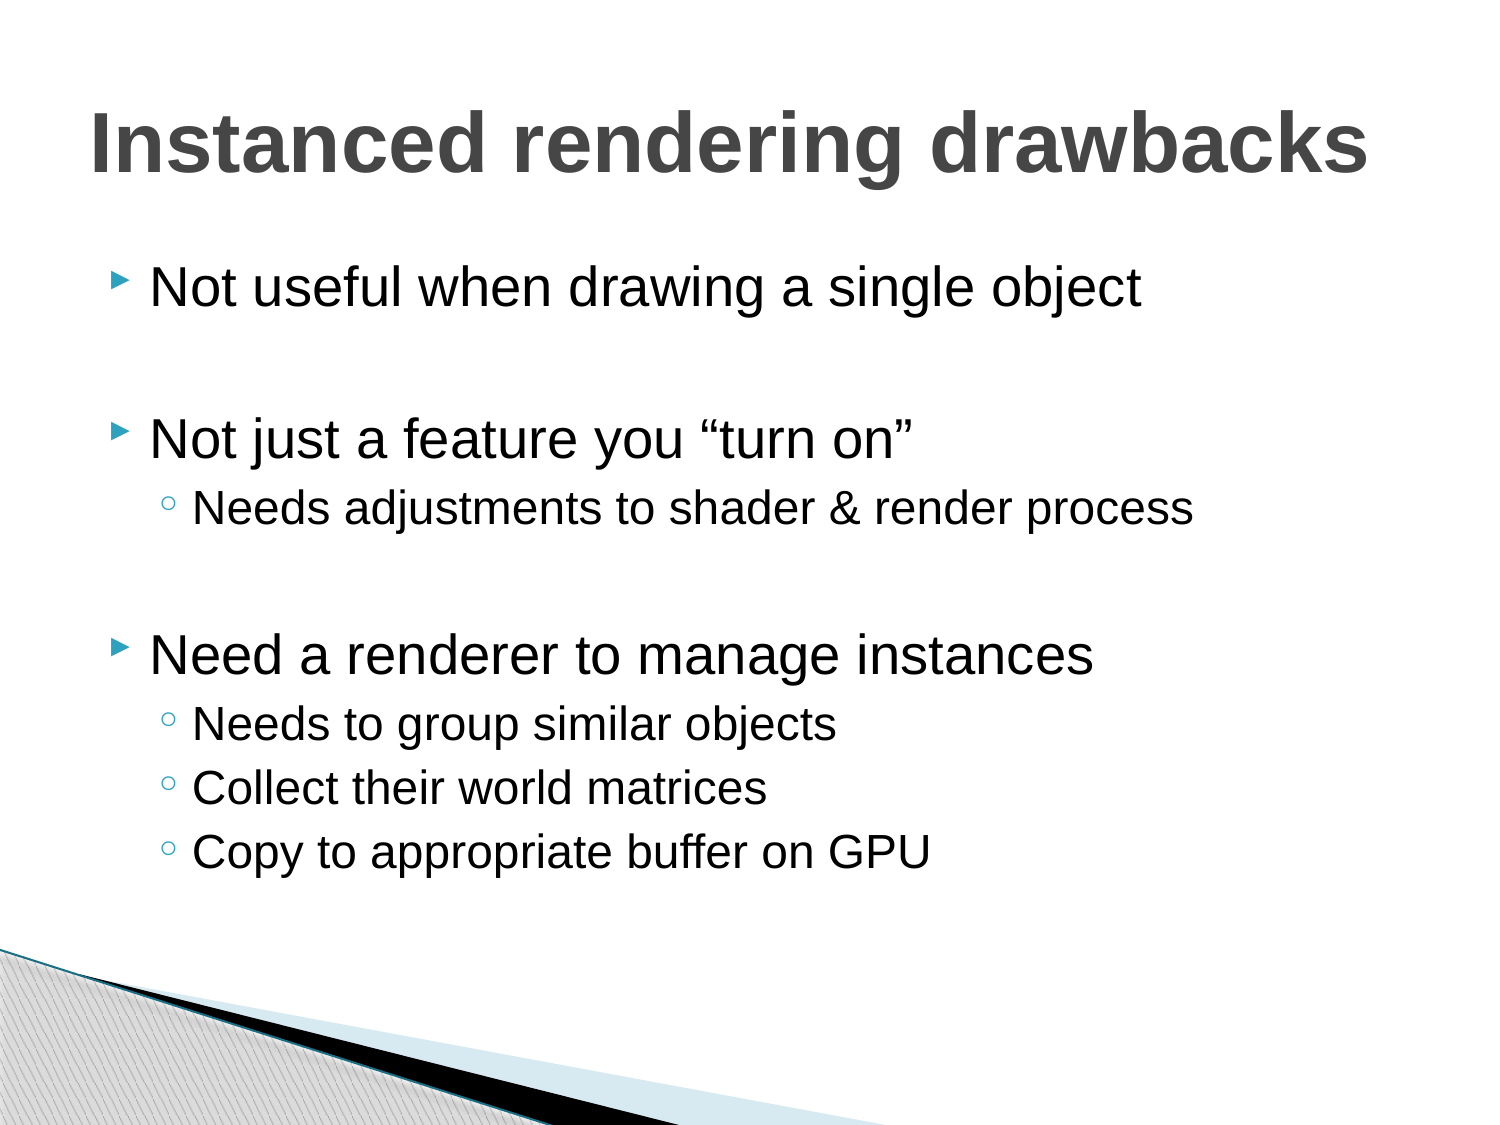

# Instanced rendering drawbacks
Not useful when drawing a single object

Not just a feature you “turn on”
Needs adjustments to shader & render process

Need a renderer to manage instances
Needs to group similar objects
Collect their world matrices
Copy to appropriate buffer on GPU